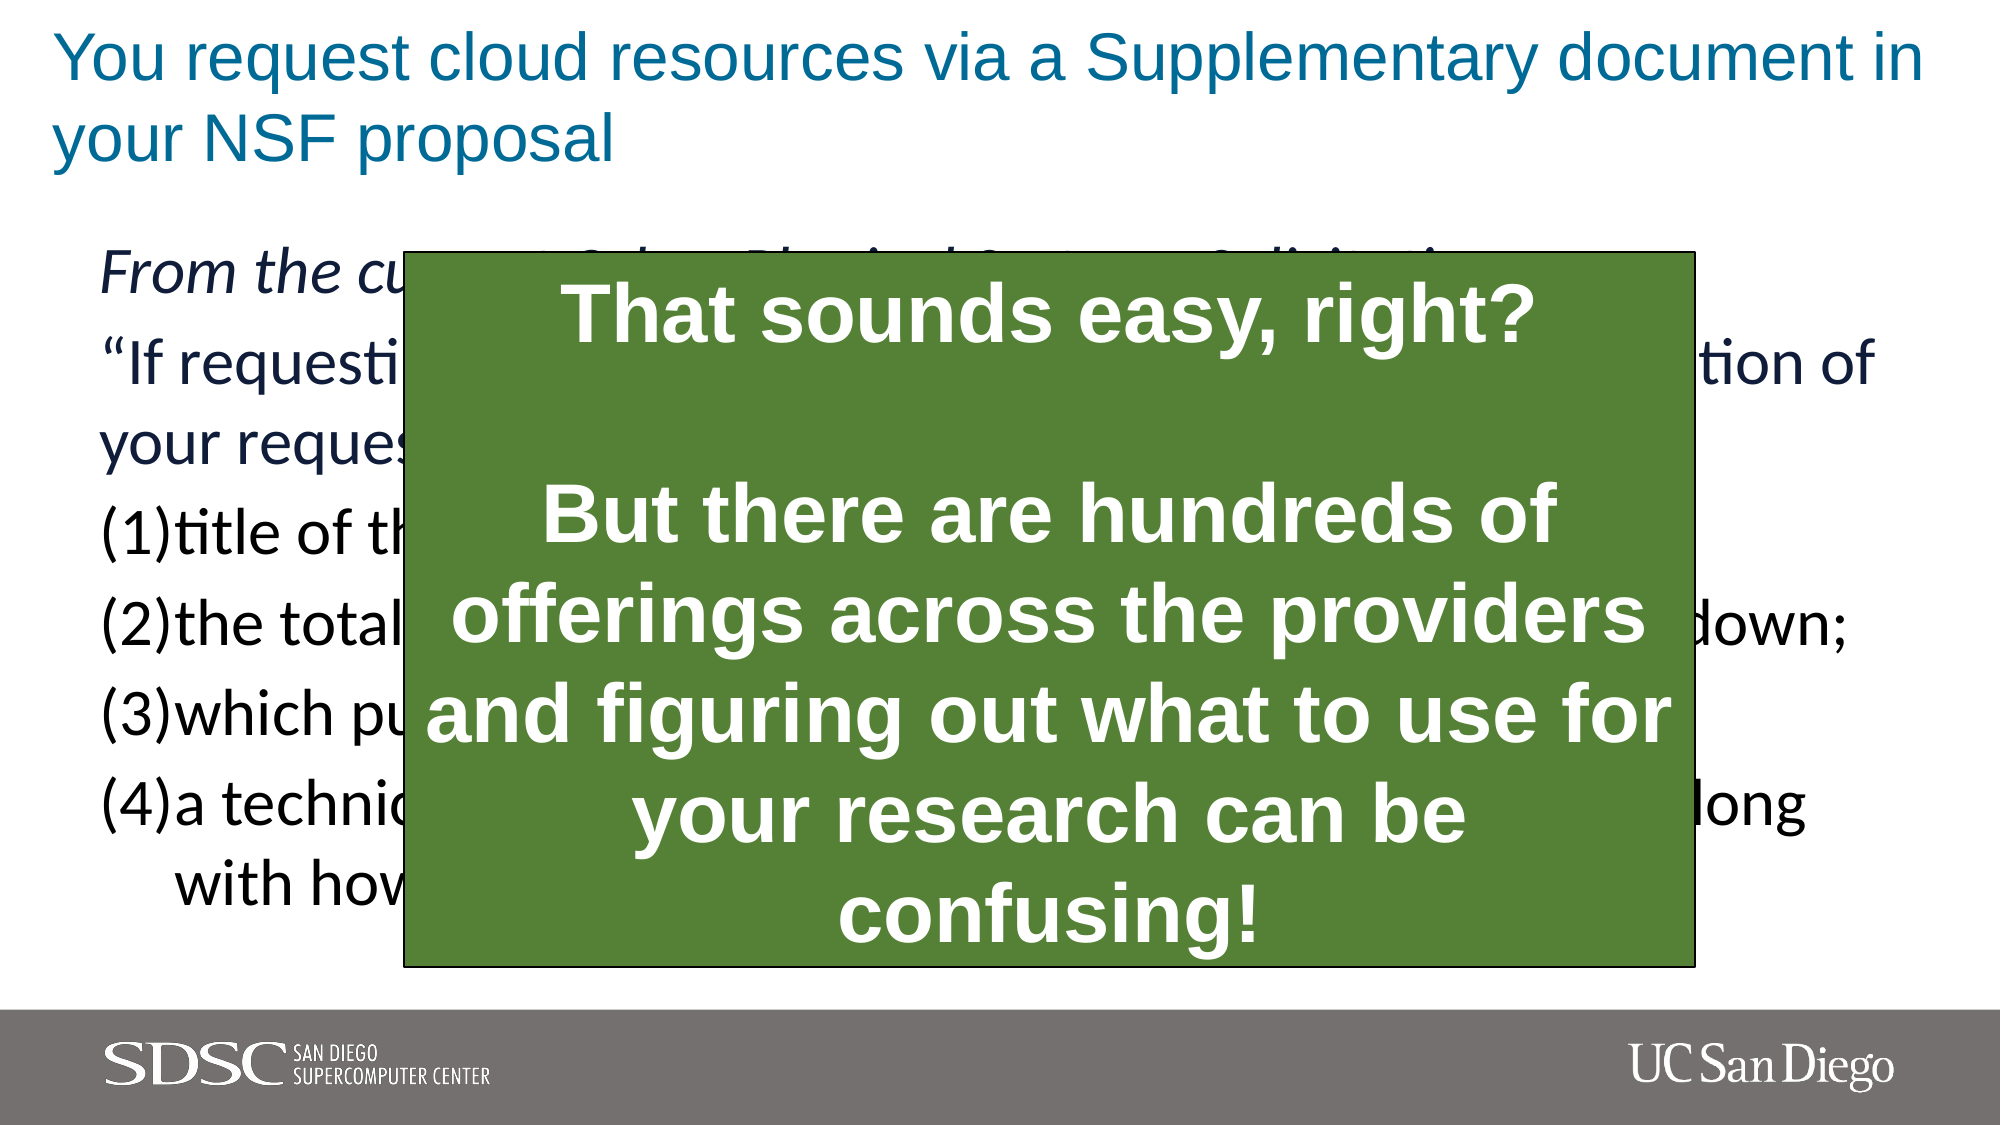

# You request cloud resources via a Supplementary document in your NSF proposal
From the current Cyber-Physical Systems Solicitation:
“If requesting cloud computing resources, include a description of your requests (not to exceed 2 pages) that includes:
title of the proposal;
the total cost of computing resources, with yearly breakdown;
which public cloud providers will be used; and
a technical description and justification of the request, along with how the cost was estimated.”
That sounds easy, right?

But there are hundreds of offerings across the providers and figuring out what to use for your research can be confusing!